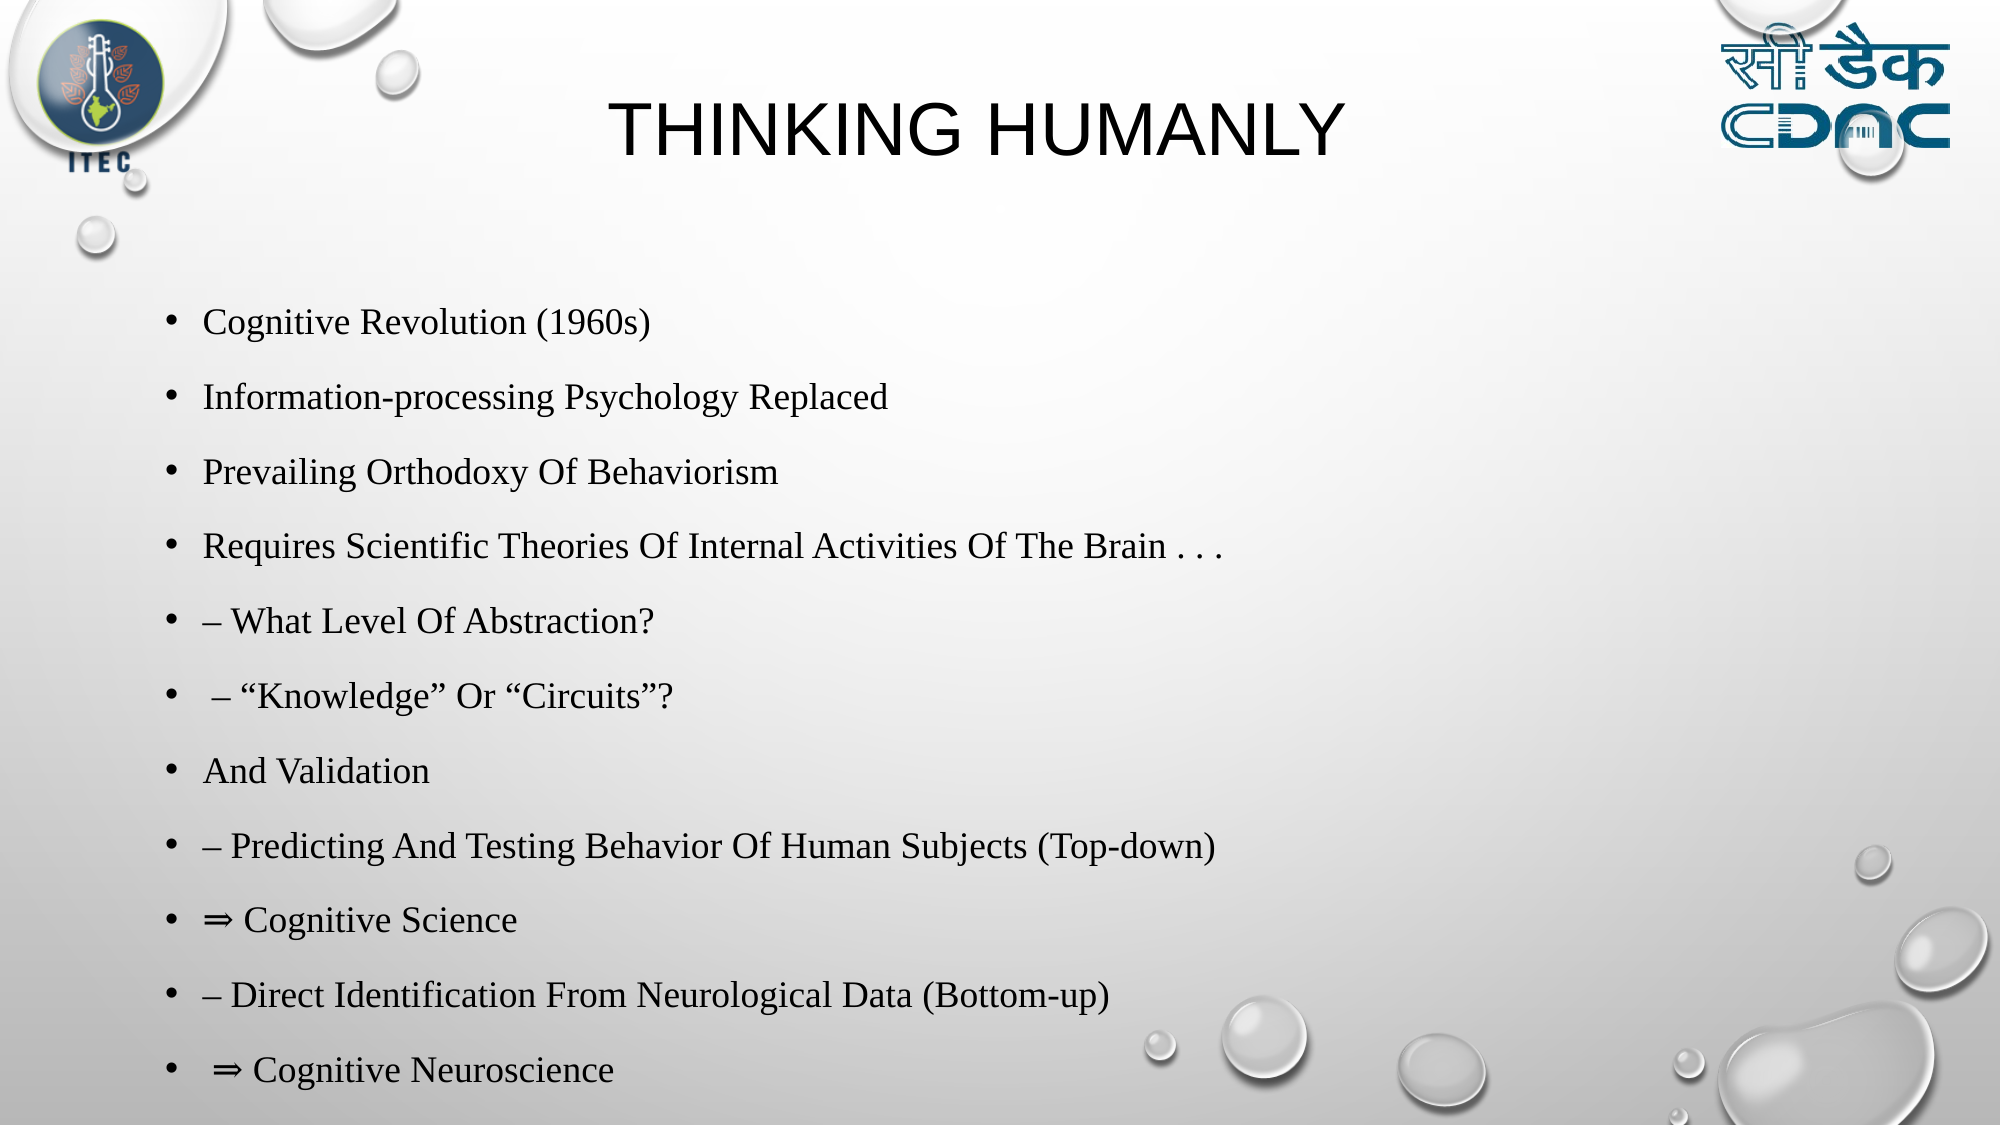

# THINKING HUMANLY
Cognitive Revolution (1960s)
Information-processing Psychology Replaced
Prevailing Orthodoxy Of Behaviorism
Requires Scientific Theories Of Internal Activities Of The Brain . . .
– What Level Of Abstraction?
 – “Knowledge” Or “Circuits”?
And Validation
– Predicting And Testing Behavior Of Human Subjects (Top-down)
⇒ Cognitive Science
– Direct Identification From Neurological Data (Bottom-up)
 ⇒ Cognitive Neuroscience